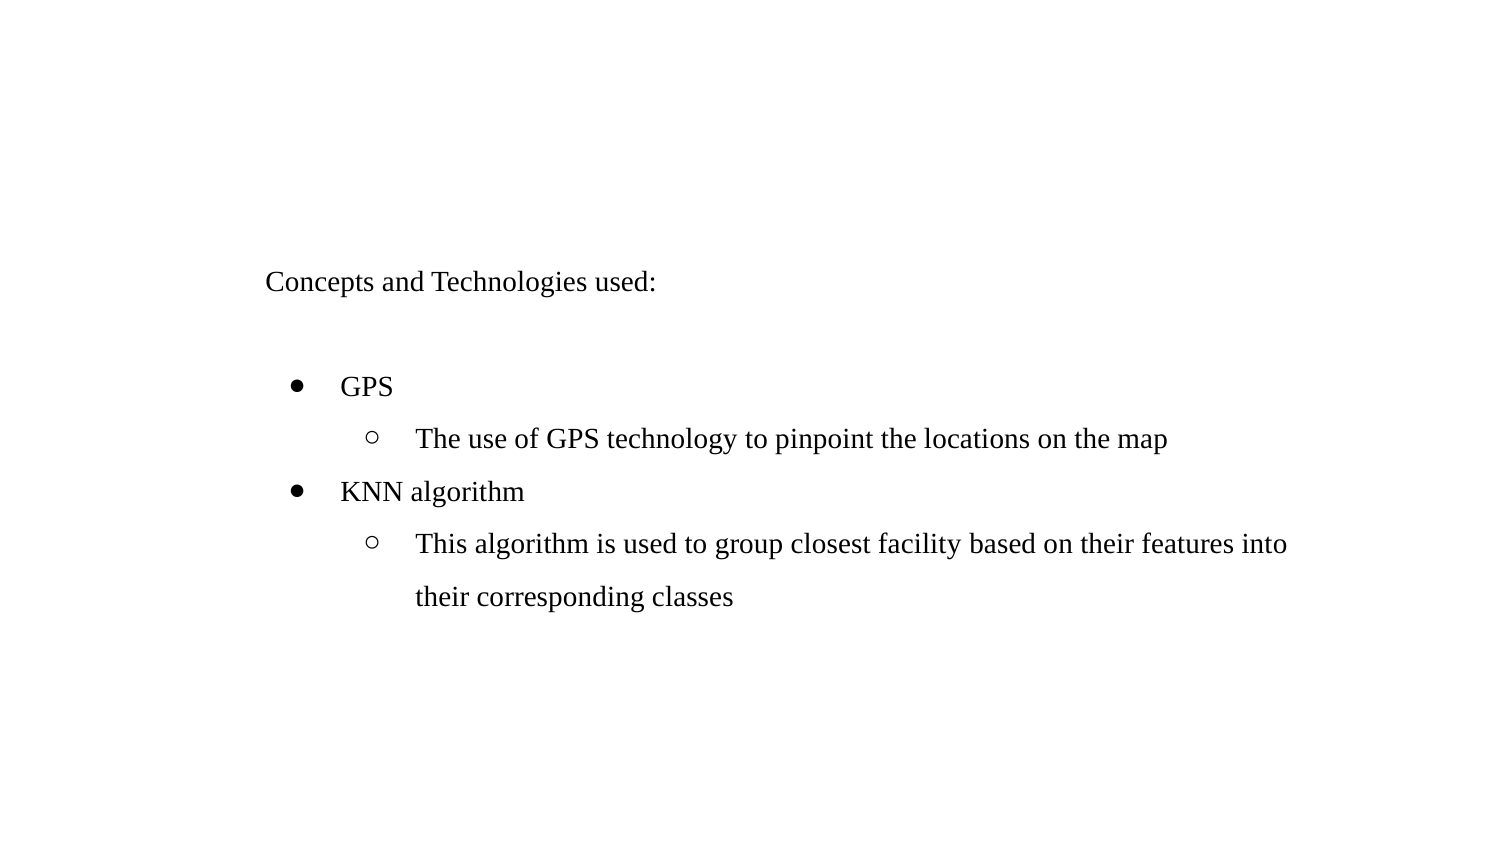

Concepts and Technologies used:

GPS
The use of GPS technology to pinpoint the locations on the map
KNN algorithm
This algorithm is used to group closest facility based on their features into their corresponding classes